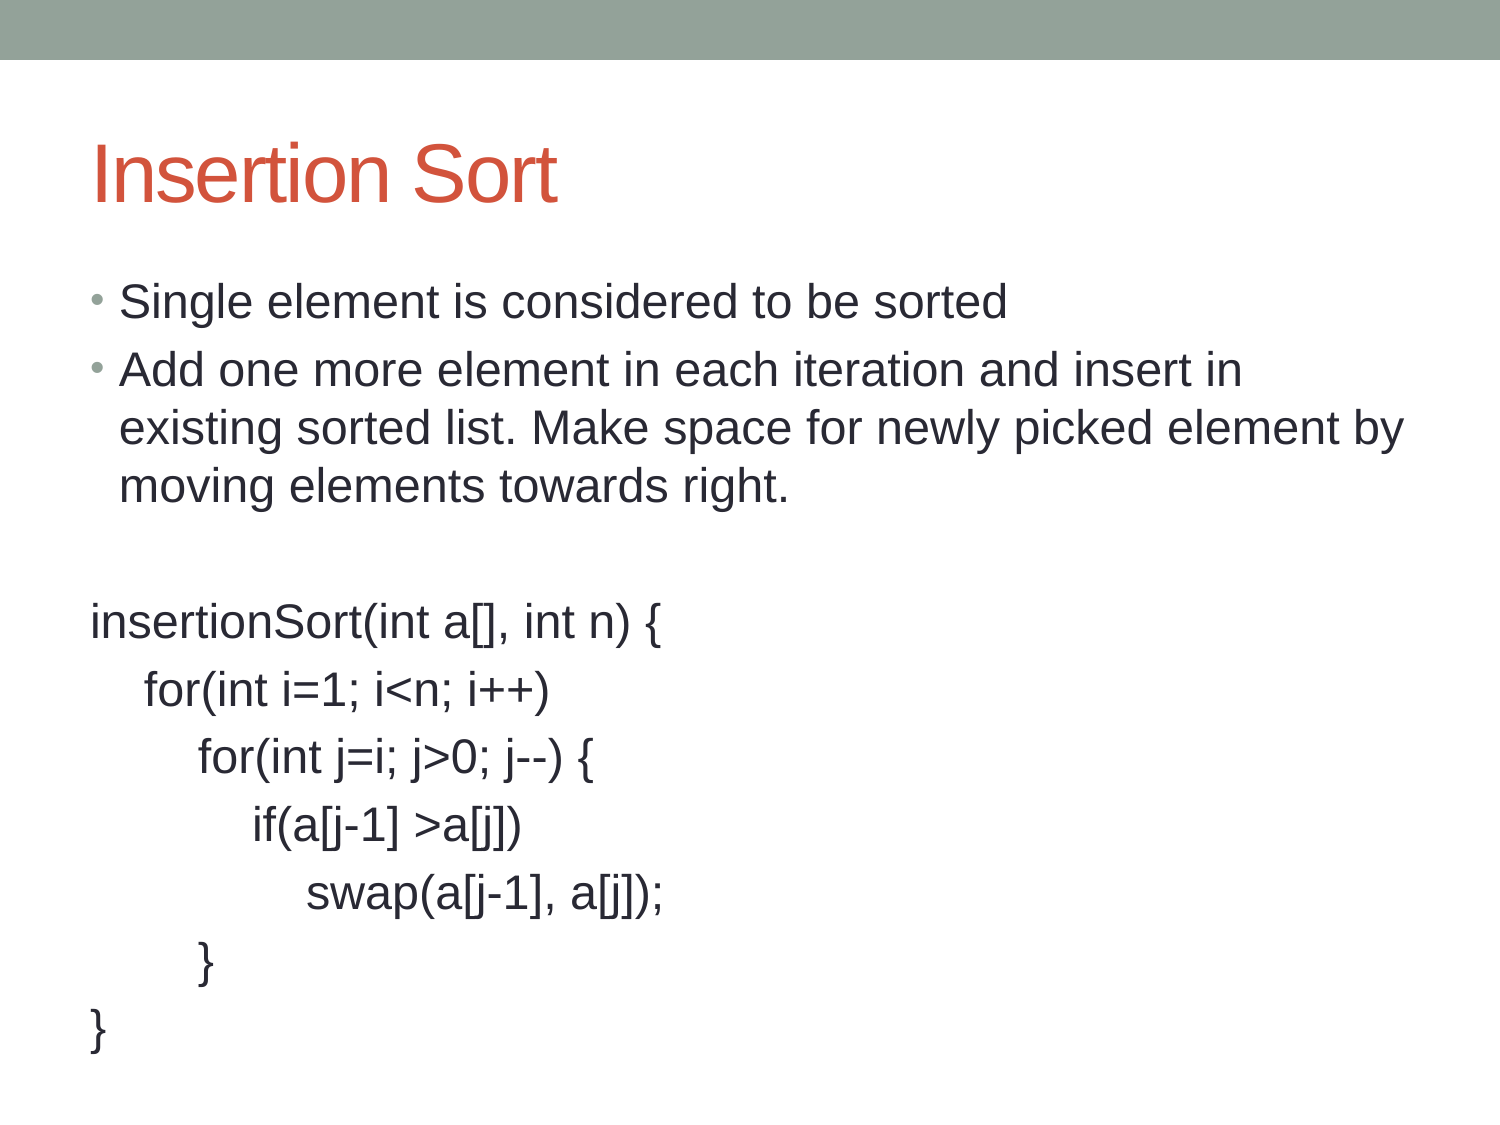

# Insertion Sort
Single element is considered to be sorted
Add one more element in each iteration and insert in existing sorted list. Make space for newly picked element by moving elements towards right.

insertionSort(int a[], int n) {
    for(int i=1; i<n; i++)
        for(int j=i; j>0; j--) {
            if(a[j-1] >a[j])
                swap(a[j-1], a[j]);
        }
}